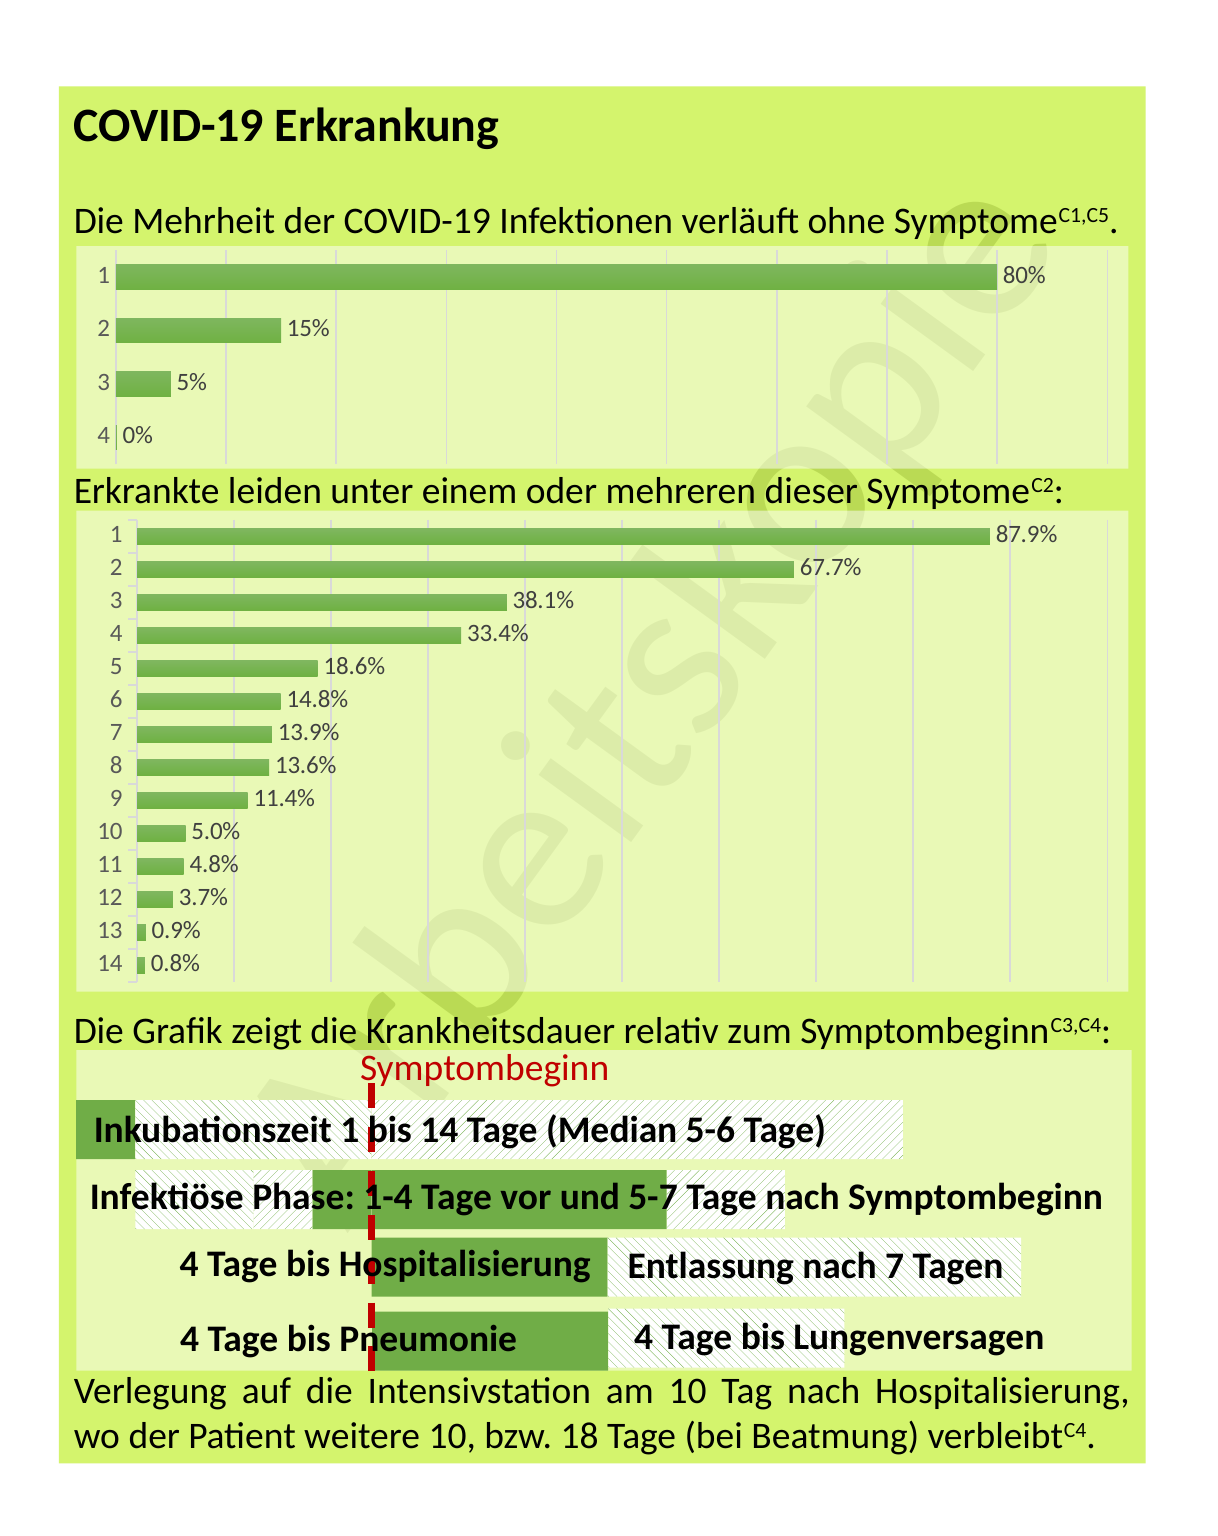

COVID-19 Erkrankung

Die Mehrheit der COVID-19 Infektionen verläuft ohne SymptomeC1,C5.

Erkrankte leiden unter einem oder mehreren dieser SymptomeC2:

Die Grafik zeigt die Krankheitsdauer relativ zum SymptombeginnC3,C4:

Verlegung auf die Intensivstation am 10 Tag nach Hospitalisierung, wo der Patient weitere 10, bzw. 18 Tage (bei Beatmung) verbleibtC4.

### Chart

| Category |  |
|---|---|

### Chart

| Category |  |
|---|---|
Symptombeginn

Inkubationszeit 1 bis 14 Tage (Median 5-6 Tage)

Infektiöse Phase: 1-4 Tage vor und 5-7 Tage nach Symptombeginn

4 Tage bis Hospitalisierung
Entlassung nach 7 Tagen

4 Tage bis Lungenversagen
4 Tage bis Pneumonie